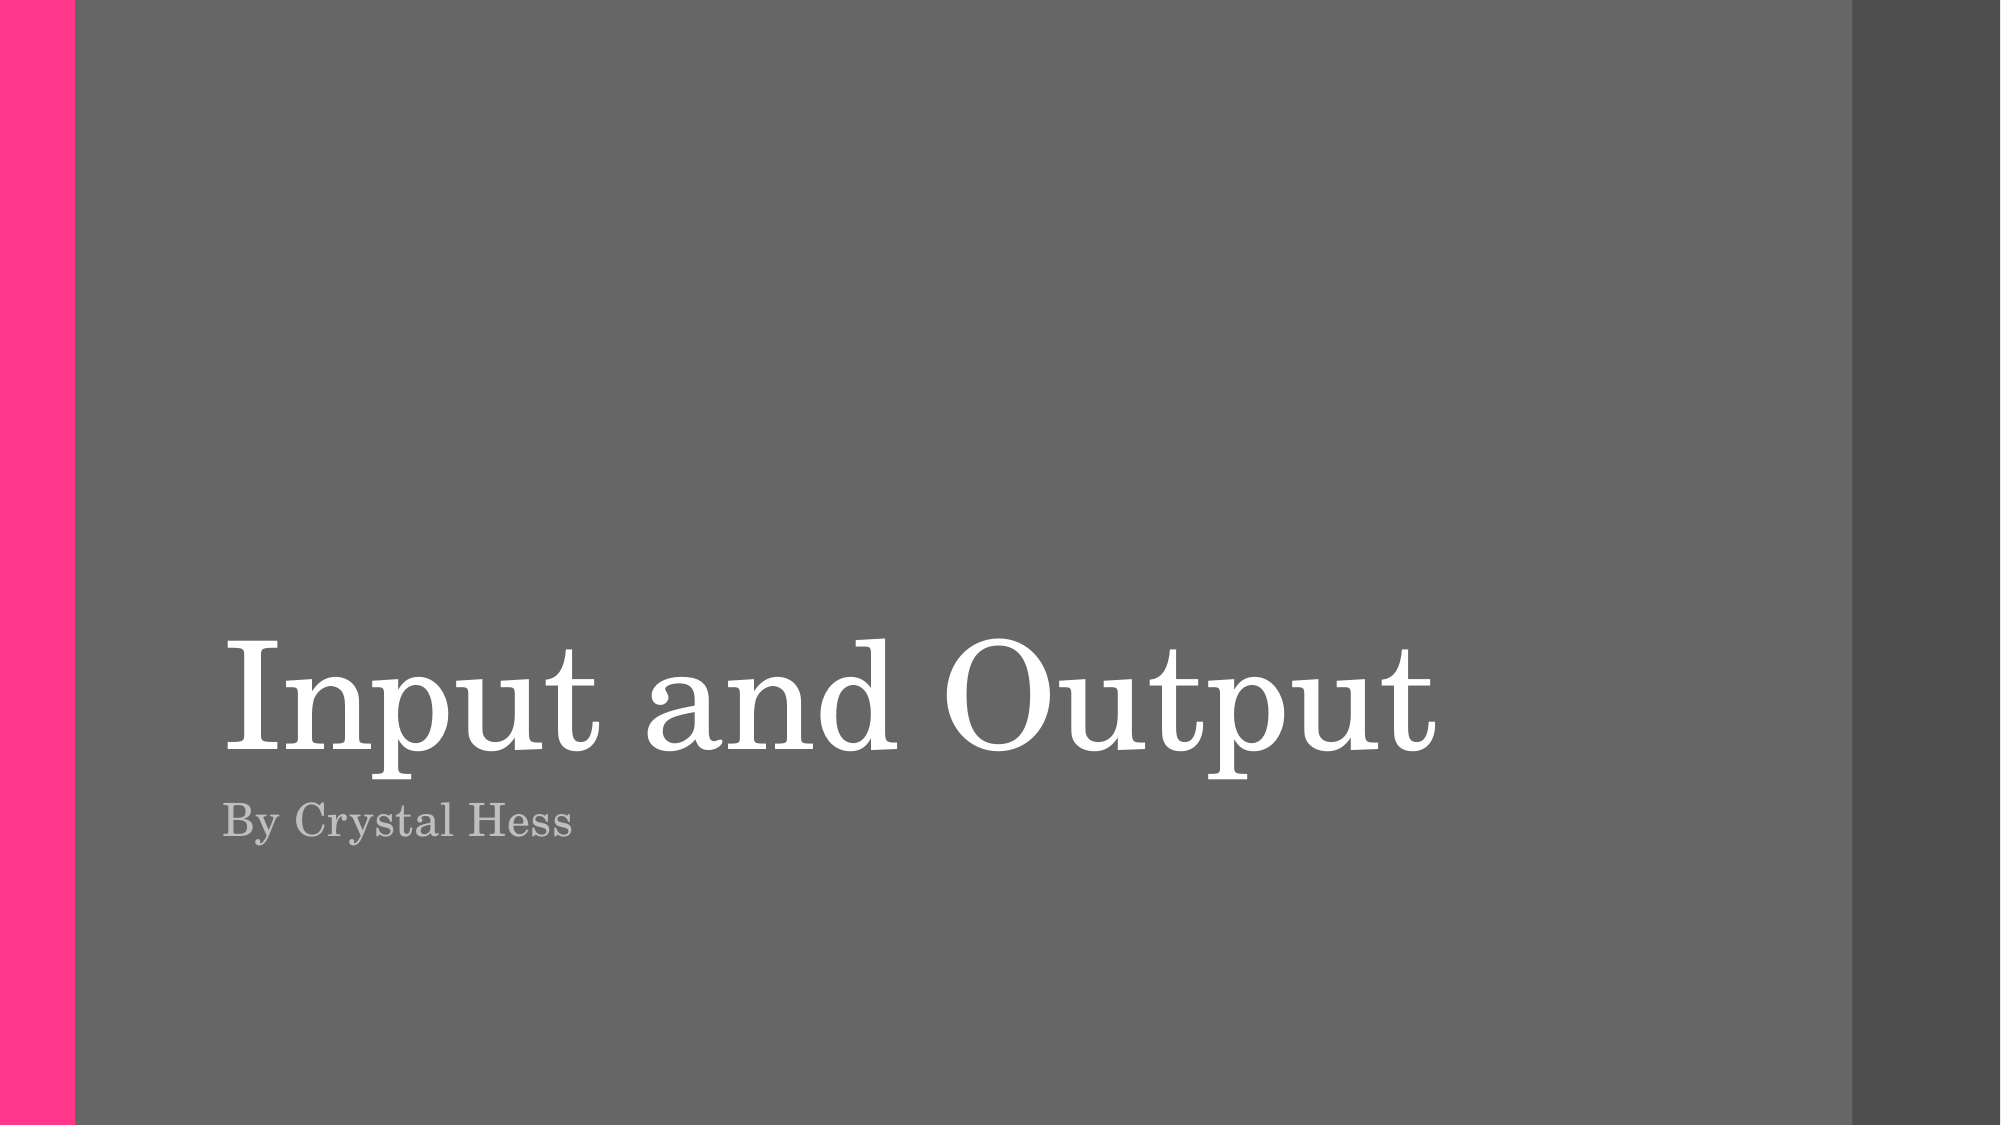

# Input and Output
By Crystal Hess